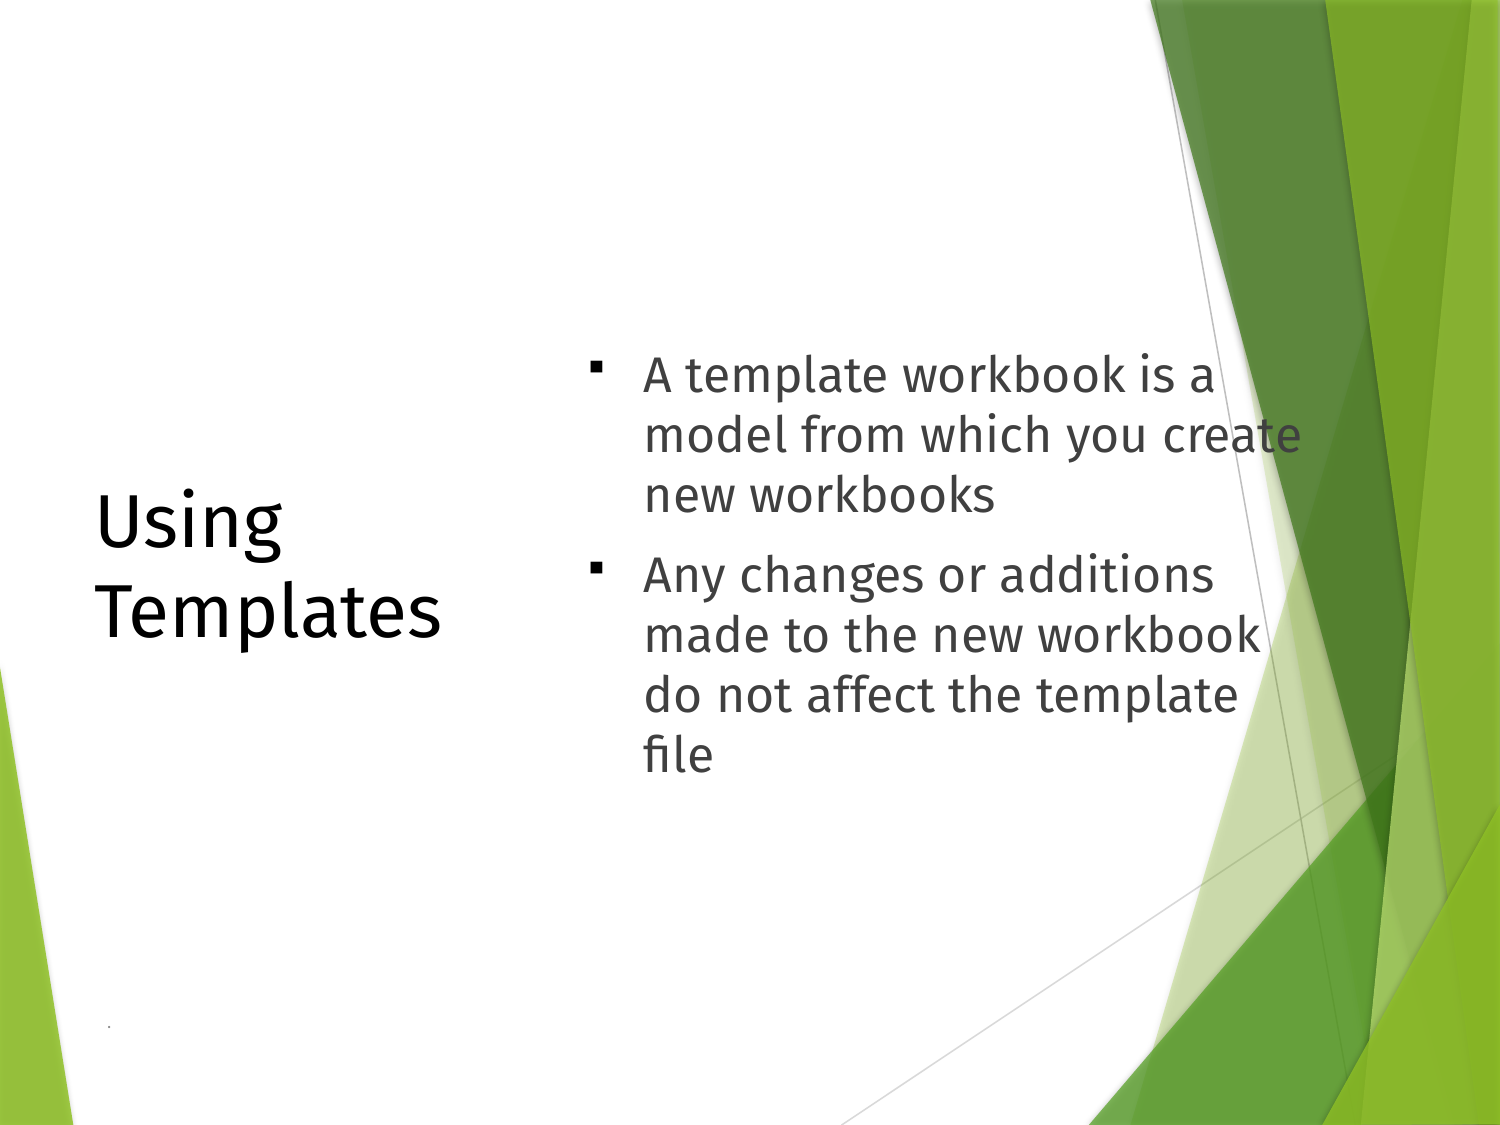

# Using Templates
A template workbook is a model from which you create new workbooks
Any changes or additions made to the new workbook do not affect the template file
  .